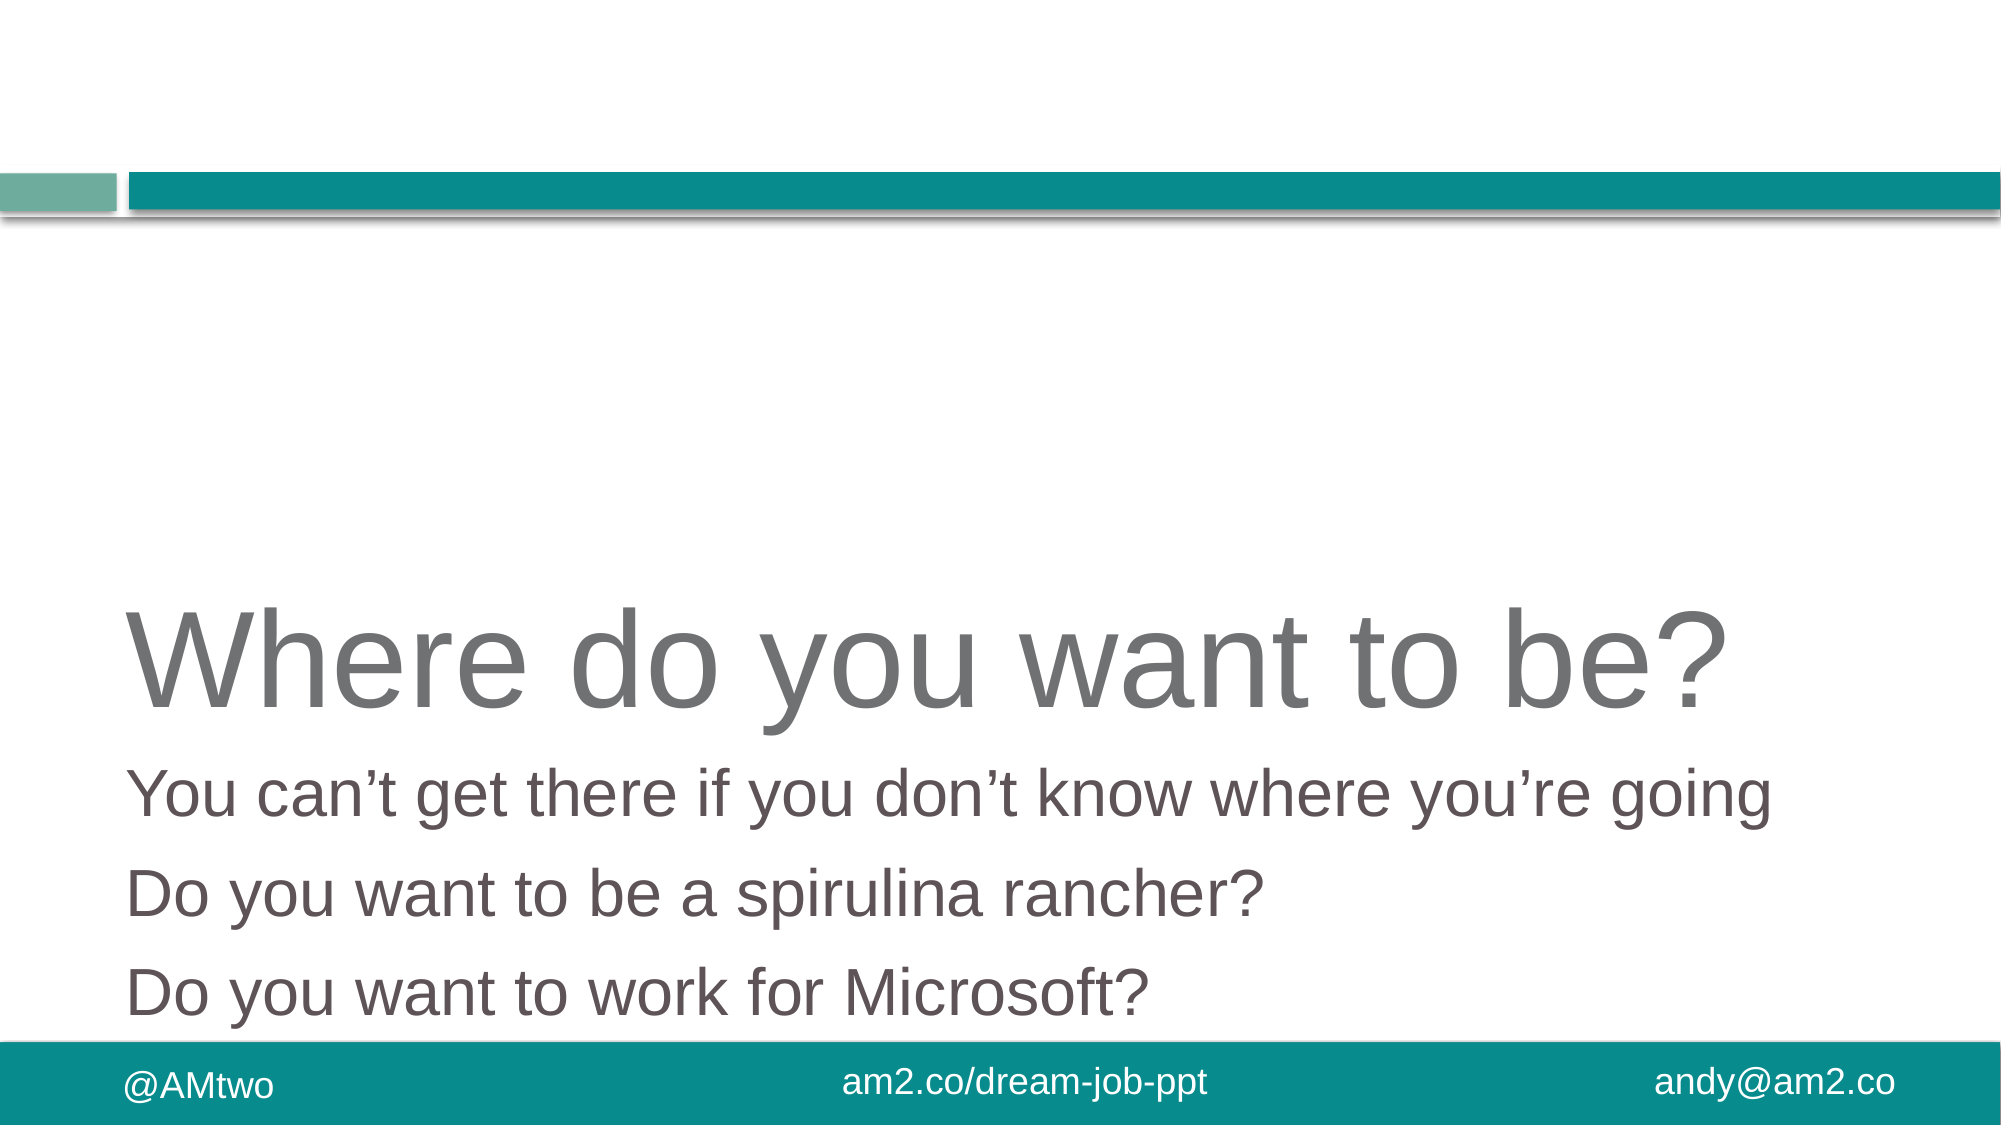

# Where do you want to be?
You can’t get there if you don’t know where you’re going
Do you want to be a spirulina rancher?
Do you want to work for Microsoft?